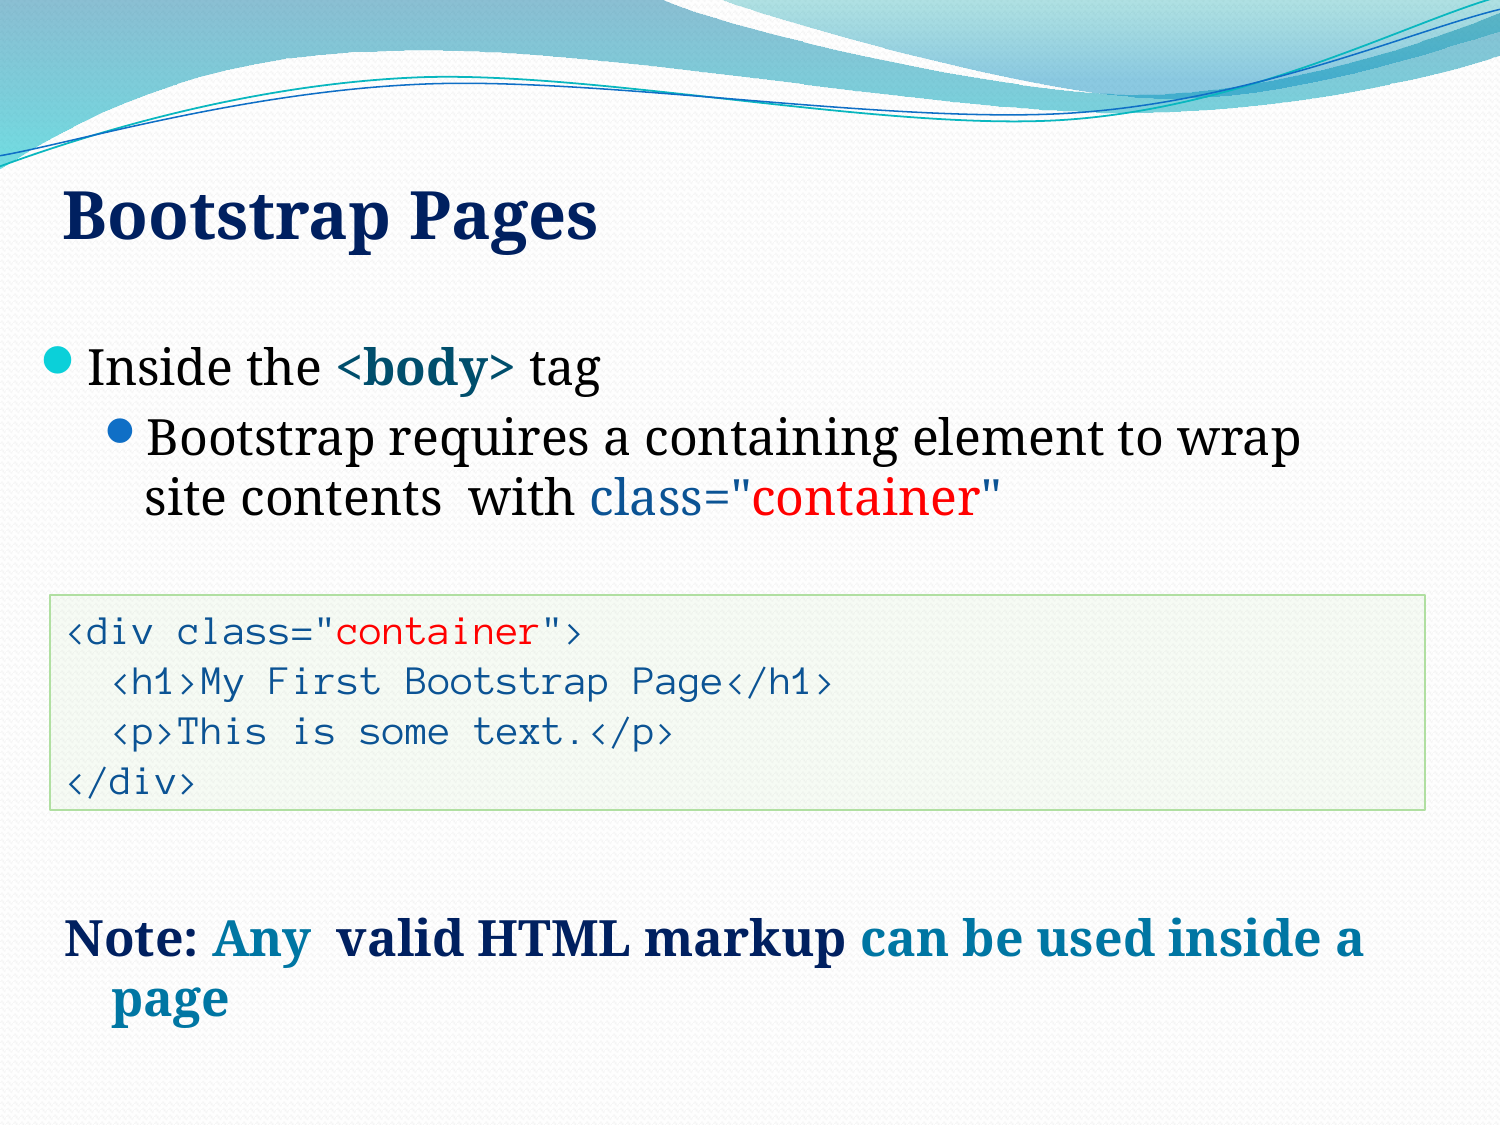

# Bootstrap Pages
Inside the <body> tag
Bootstrap requires a containing element to wrap site contents  with class="container"
<div class="container">
  <h1>My First Bootstrap Page</h1>
  <p>This is some text.</p> 
</div>
Note: Any  valid HTML markup can be used inside a page